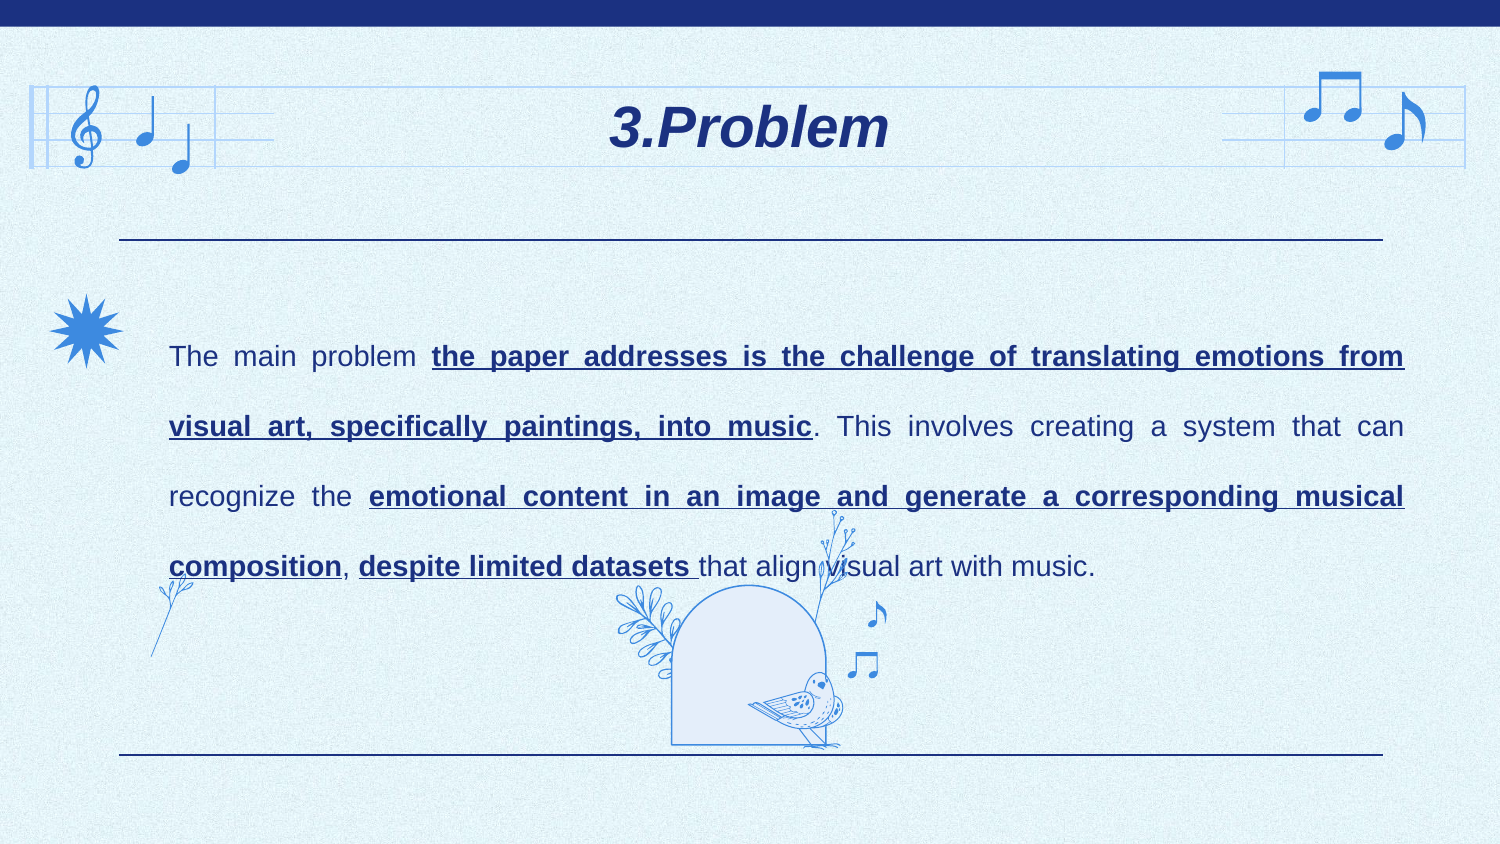

# 3.Problem

The main problem the paper addresses is the challenge of translating emotions from visual art, specifically paintings, into music. This involves creating a system that can recognize the emotional content in an image and generate a corresponding musical composition, despite limited datasets that align visual art with music.